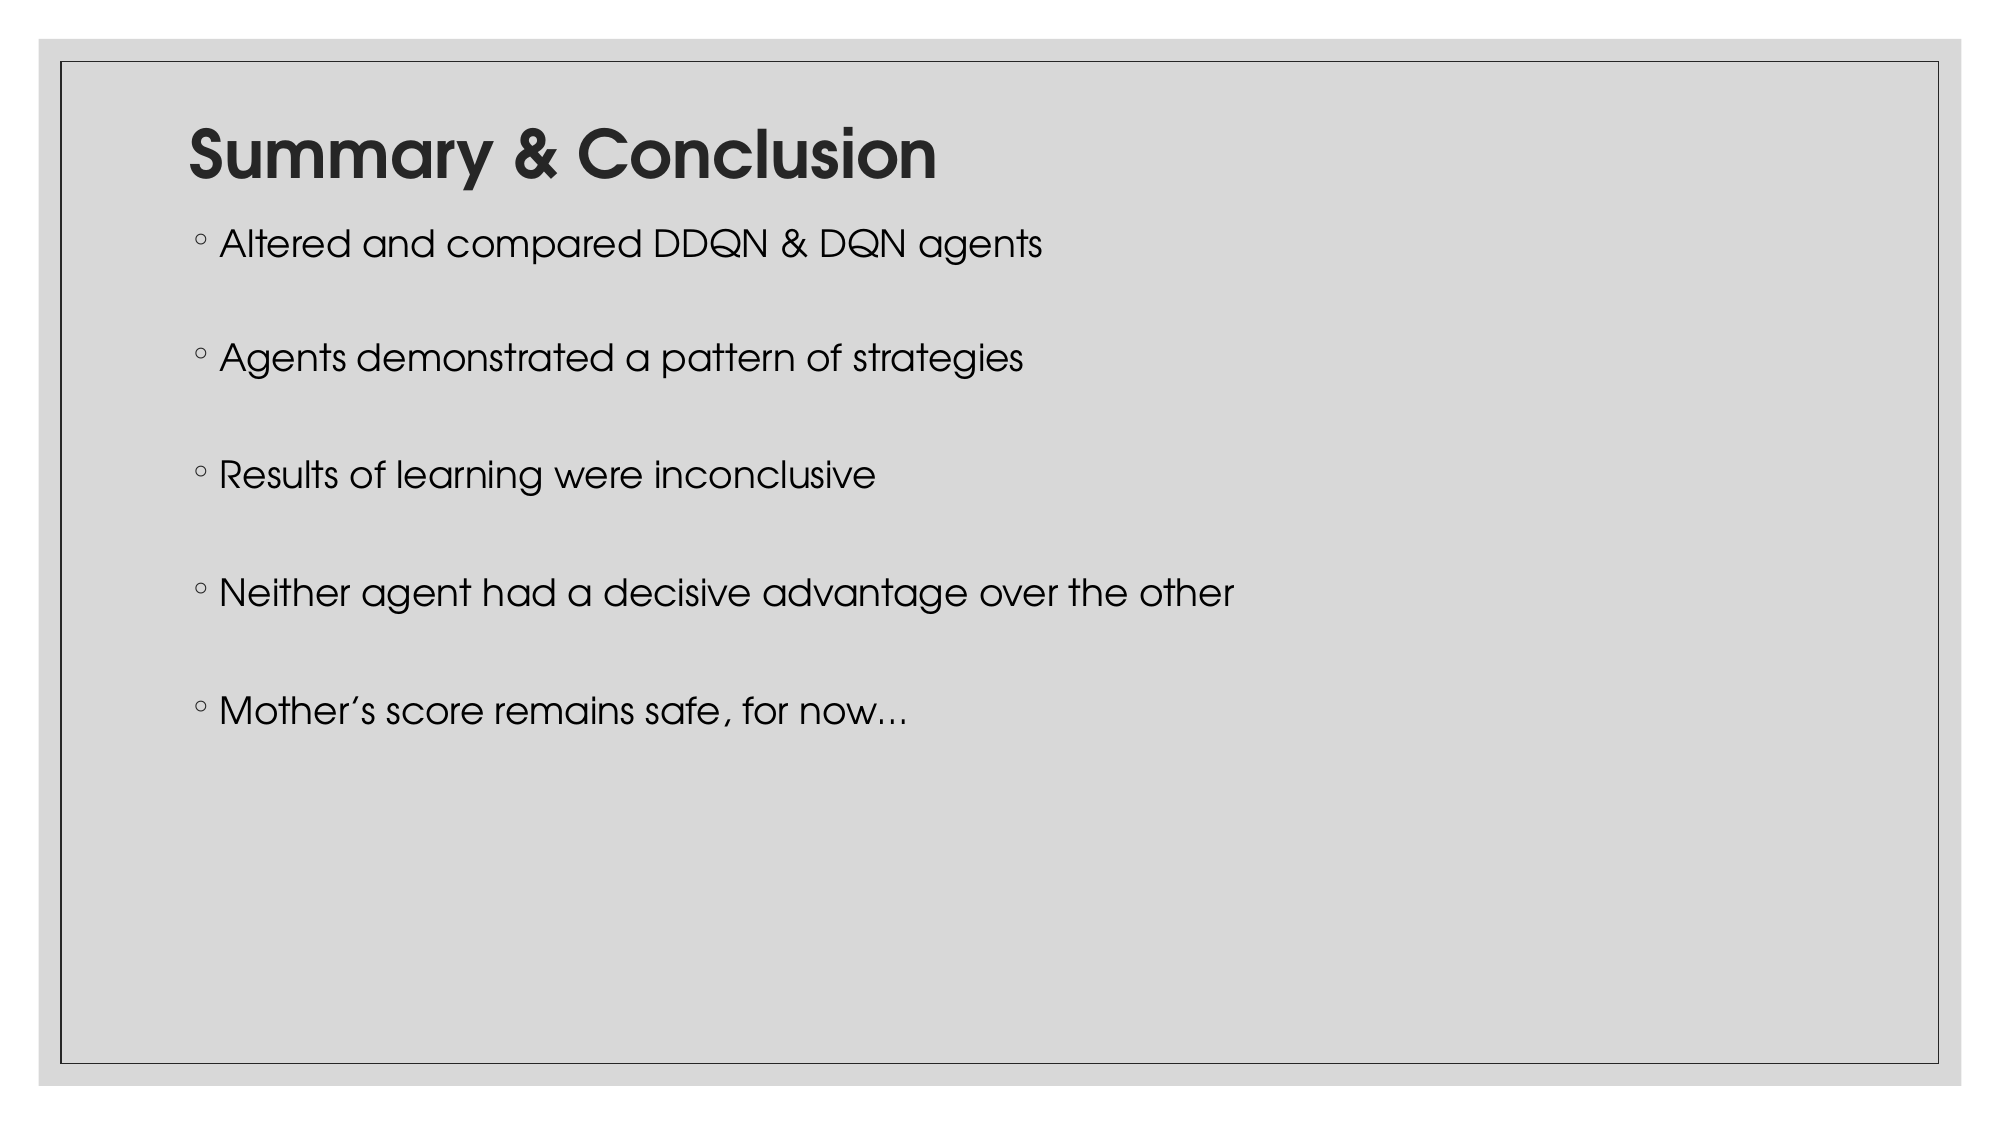

# Summary & Conclusion
Altered and compared DDQN & DQN agents
Agents demonstrated a pattern of strategies
Results of learning were inconclusive
Neither agent had a decisive advantage over the other
Mother’s score remains safe, for now…